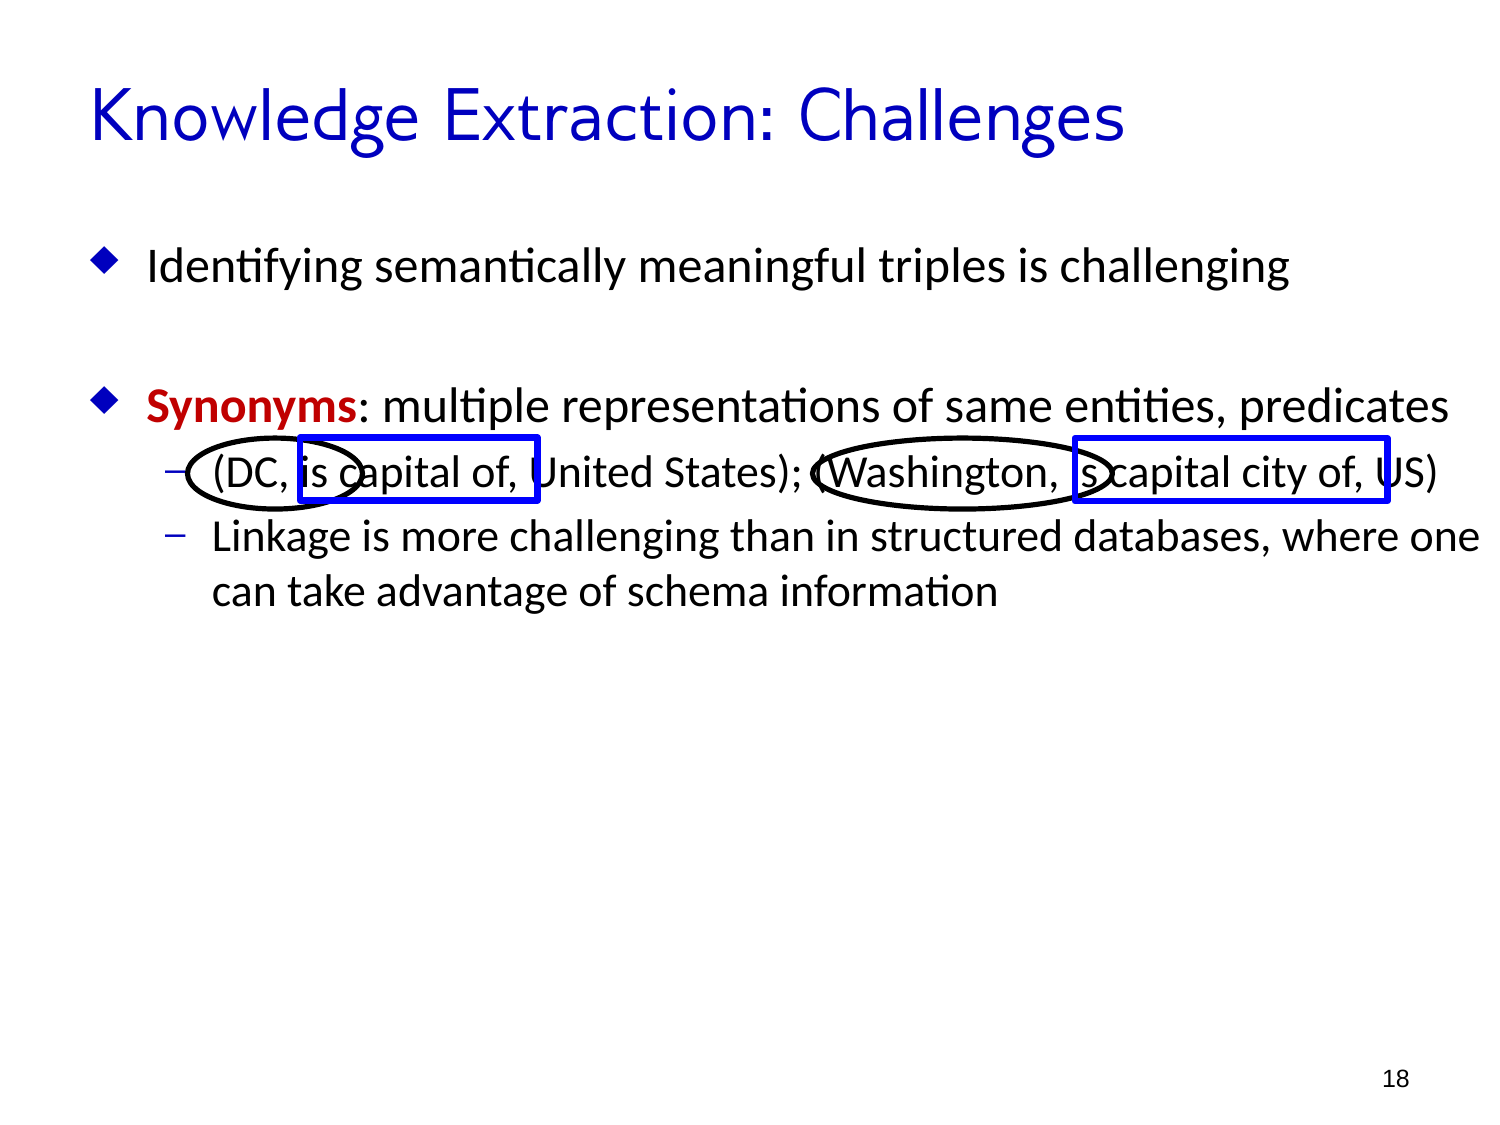

Knowledge Extraction: Challenges
Identifying semantically meaningful triples is challenging

Synonyms: multiple representations of same entities, predicates
(DC, is capital of, United States); (Washington, is capital city of, US)
Linkage is more challenging than in structured databases, where one can take advantage of schema information

18